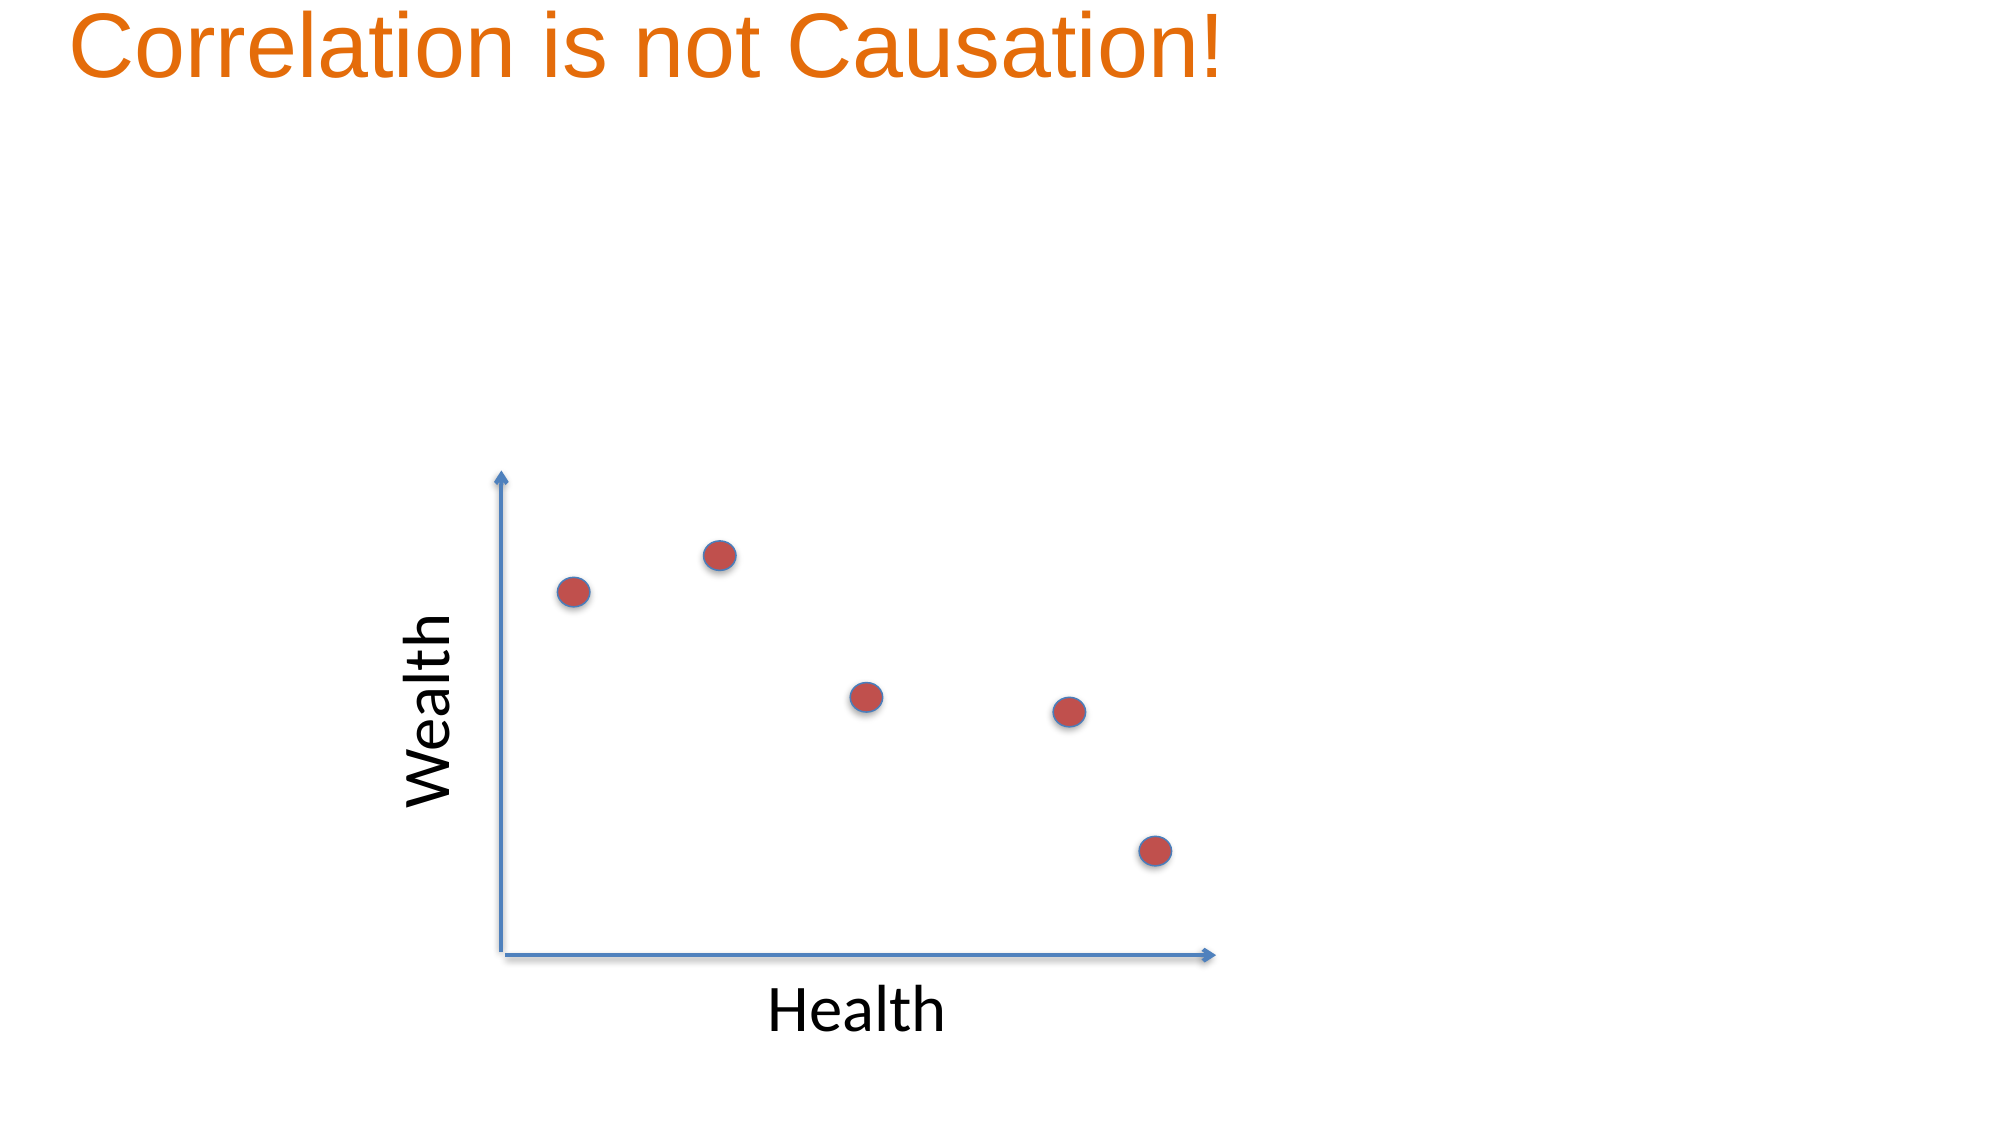

Health has a negative correlation with wealth.
# Correlation is not Causation!

Wealth

Health